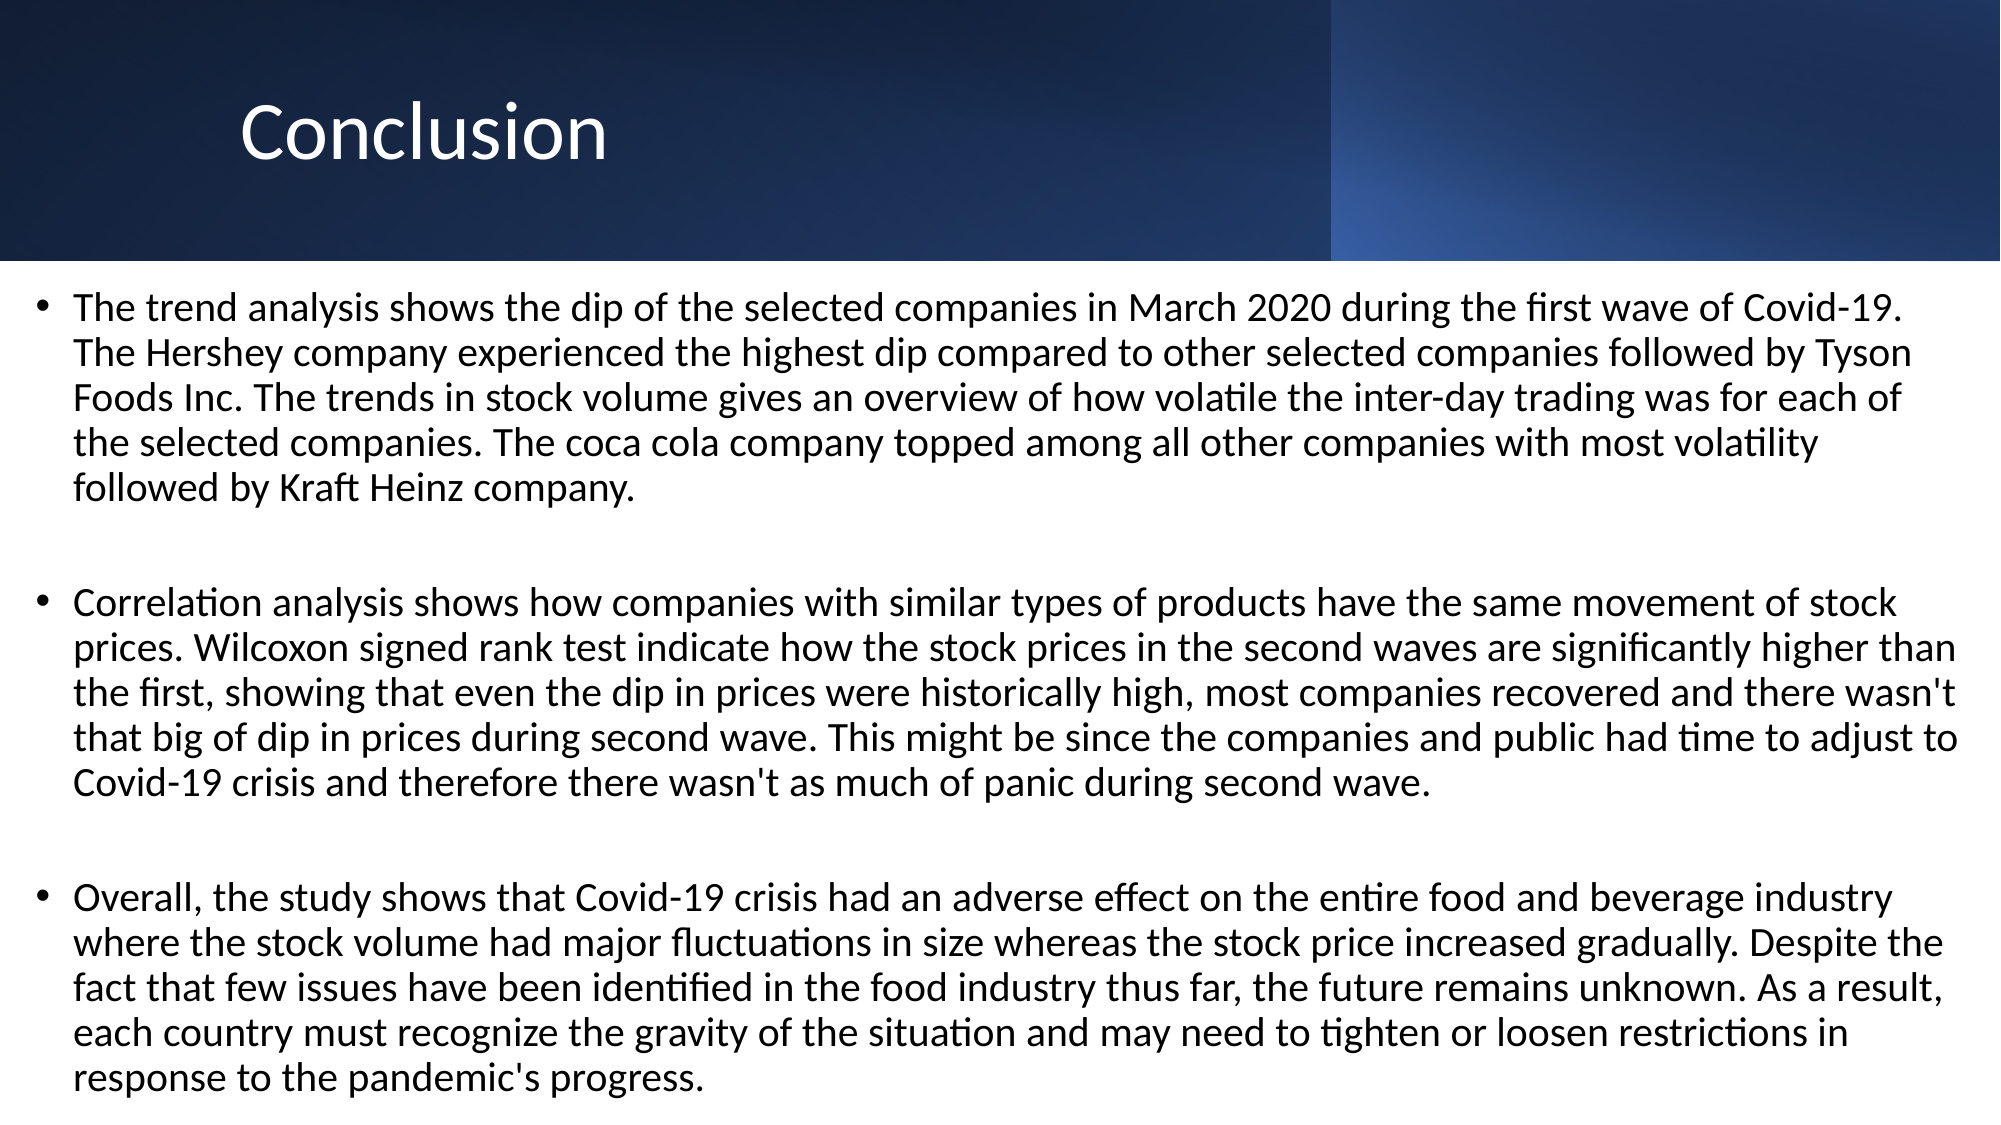

# Conclusion
The trend analysis shows the dip of the selected companies in March 2020 during the first wave of Covid-19. The Hershey company experienced the highest dip compared to other selected companies followed by Tyson Foods Inc. The trends in stock volume gives an overview of how volatile the inter-day trading was for each of the selected companies. The coca cola company topped among all other companies with most volatility followed by Kraft Heinz company.

Correlation analysis shows how companies with similar types of products have the same movement of stock prices. Wilcoxon signed rank test indicate how the stock prices in the second waves are significantly higher than the first, showing that even the dip in prices were historically high, most companies recovered and there wasn't that big of dip in prices during second wave. This might be since the companies and public had time to adjust to Covid-19 crisis and therefore there wasn't as much of panic during second wave.

Overall, the study shows that Covid-19 crisis had an adverse effect on the entire food and beverage industry where the stock volume had major fluctuations in size whereas the stock price increased gradually. Despite the fact that few issues have been identified in the food industry thus far, the future remains unknown. As a result, each country must recognize the gravity of the situation and may need to tighten or loosen restrictions in response to the pandemic's progress.